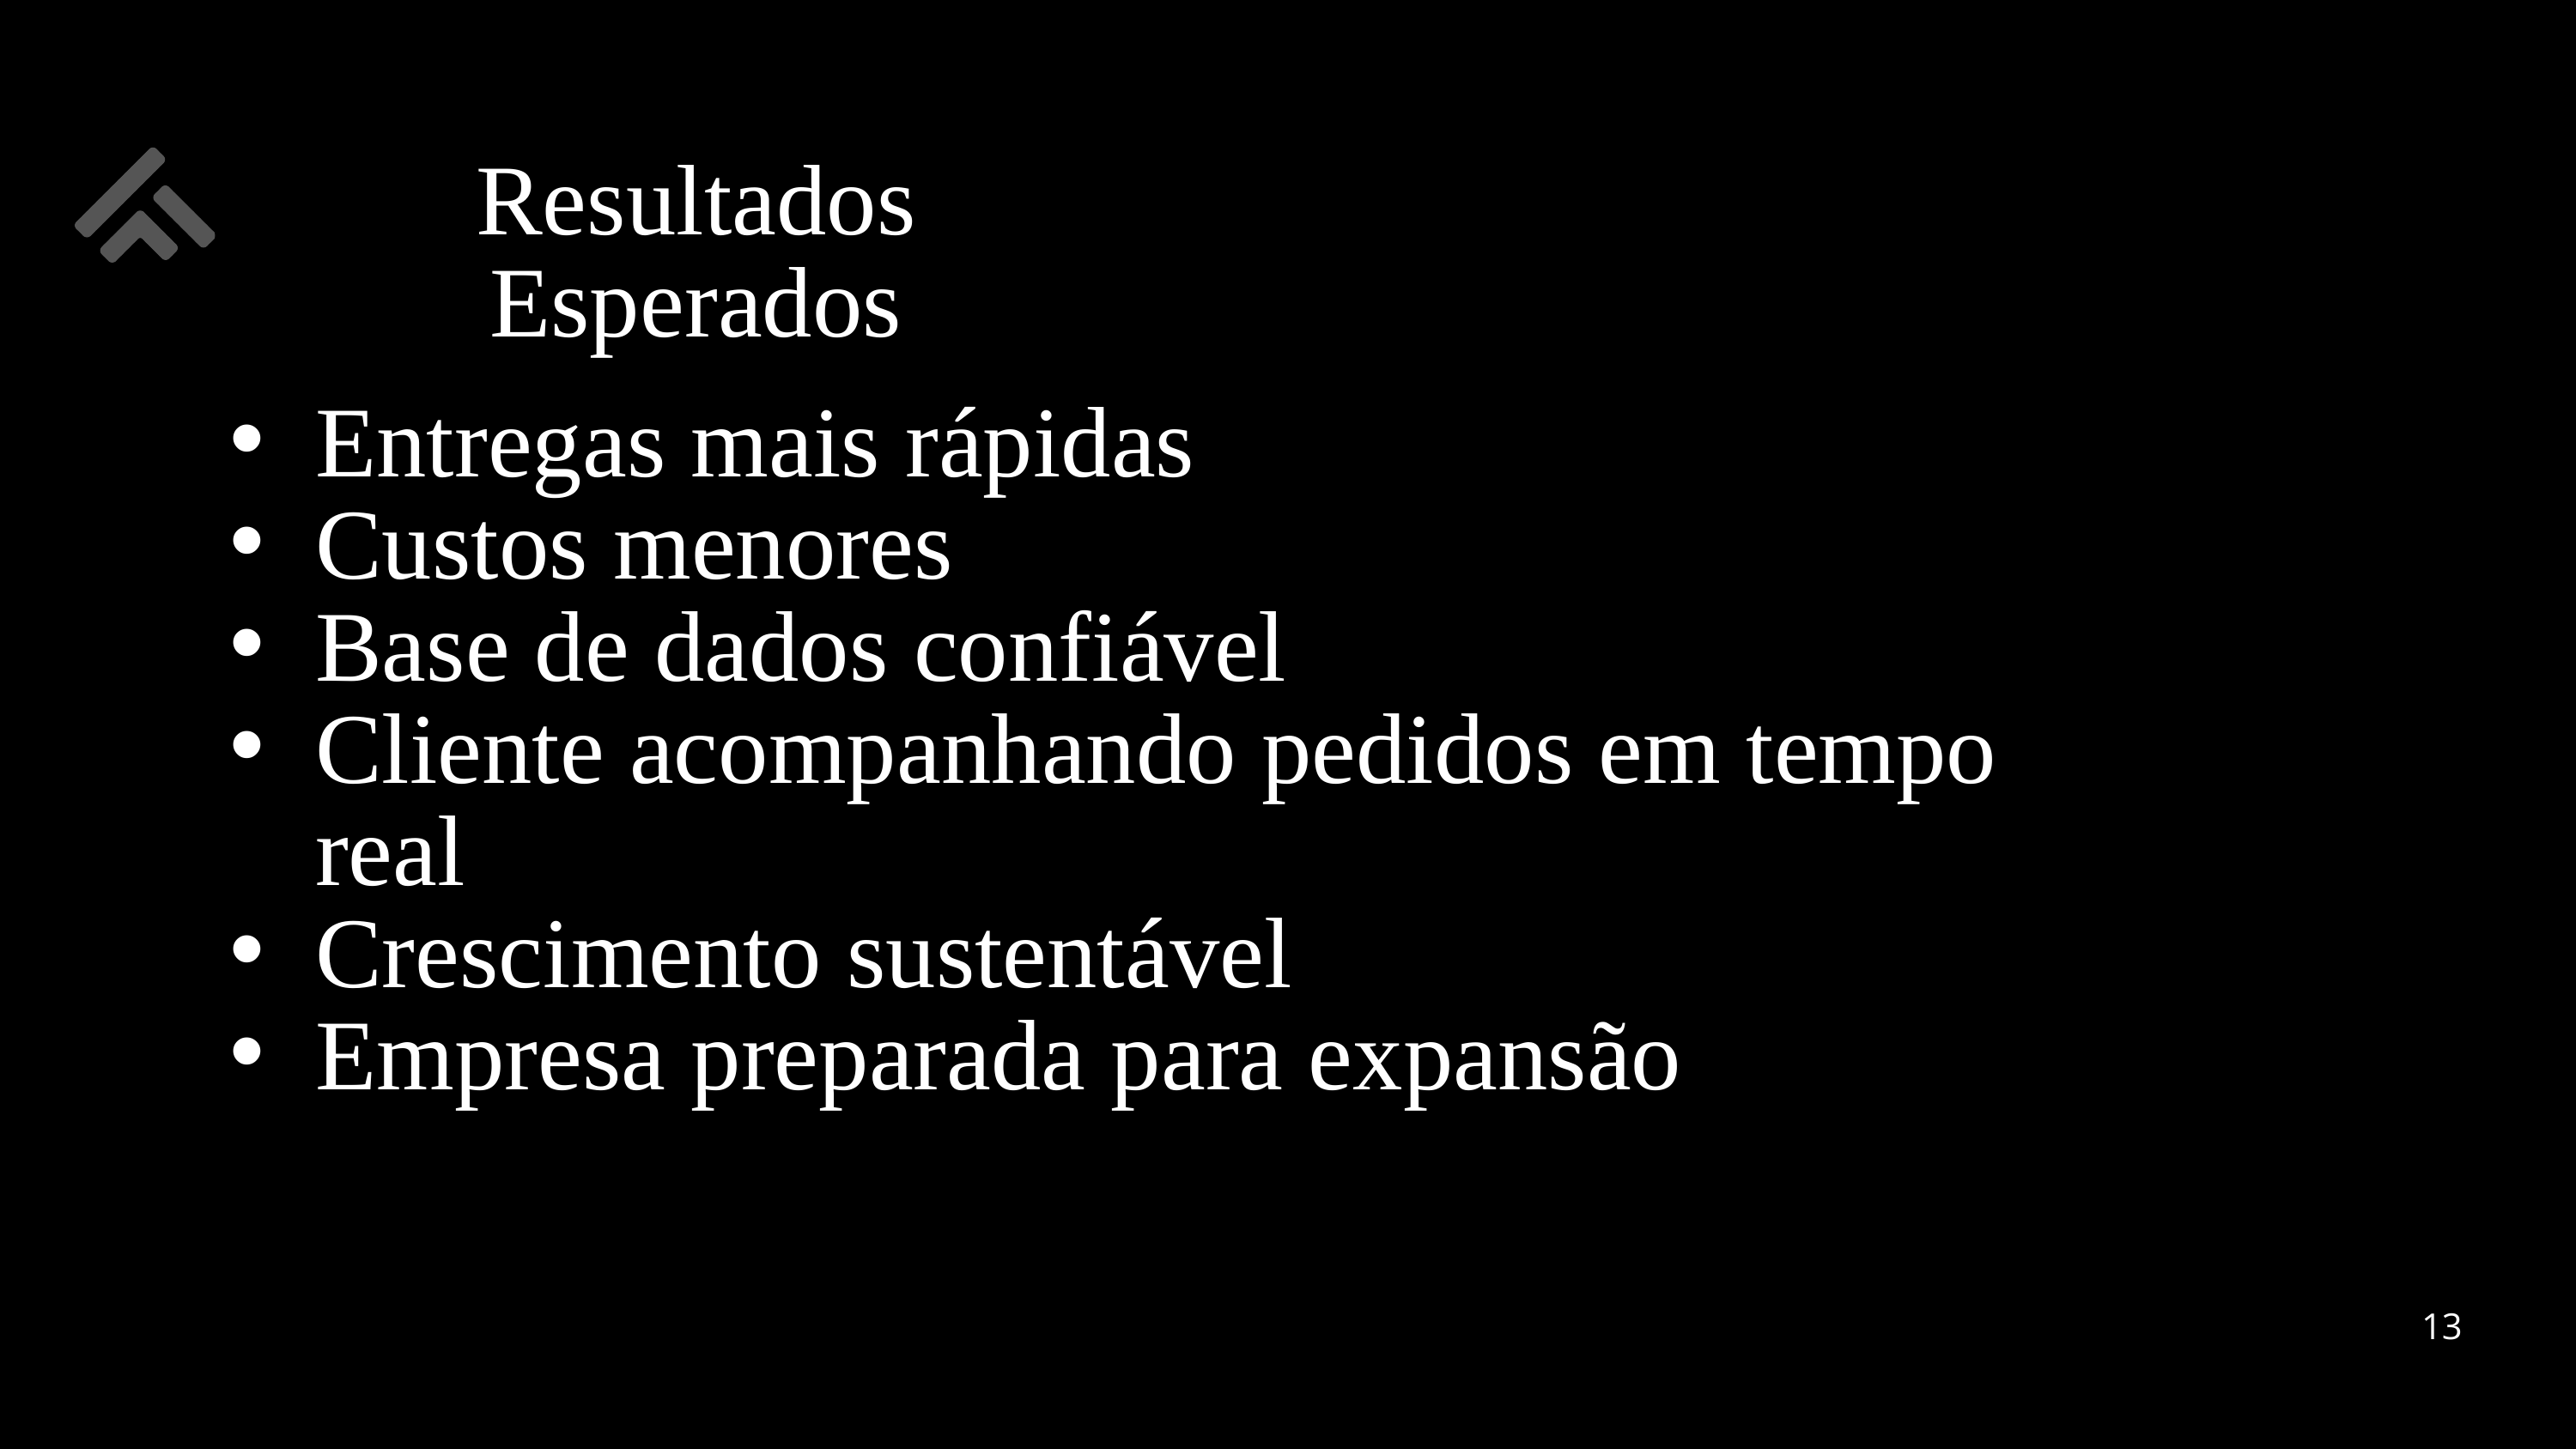

Resultados Esperados
Entregas mais rápidas
Custos menores
Base de dados confiável
Cliente acompanhando pedidos em tempo real
Crescimento sustentável
Empresa preparada para expansão

13